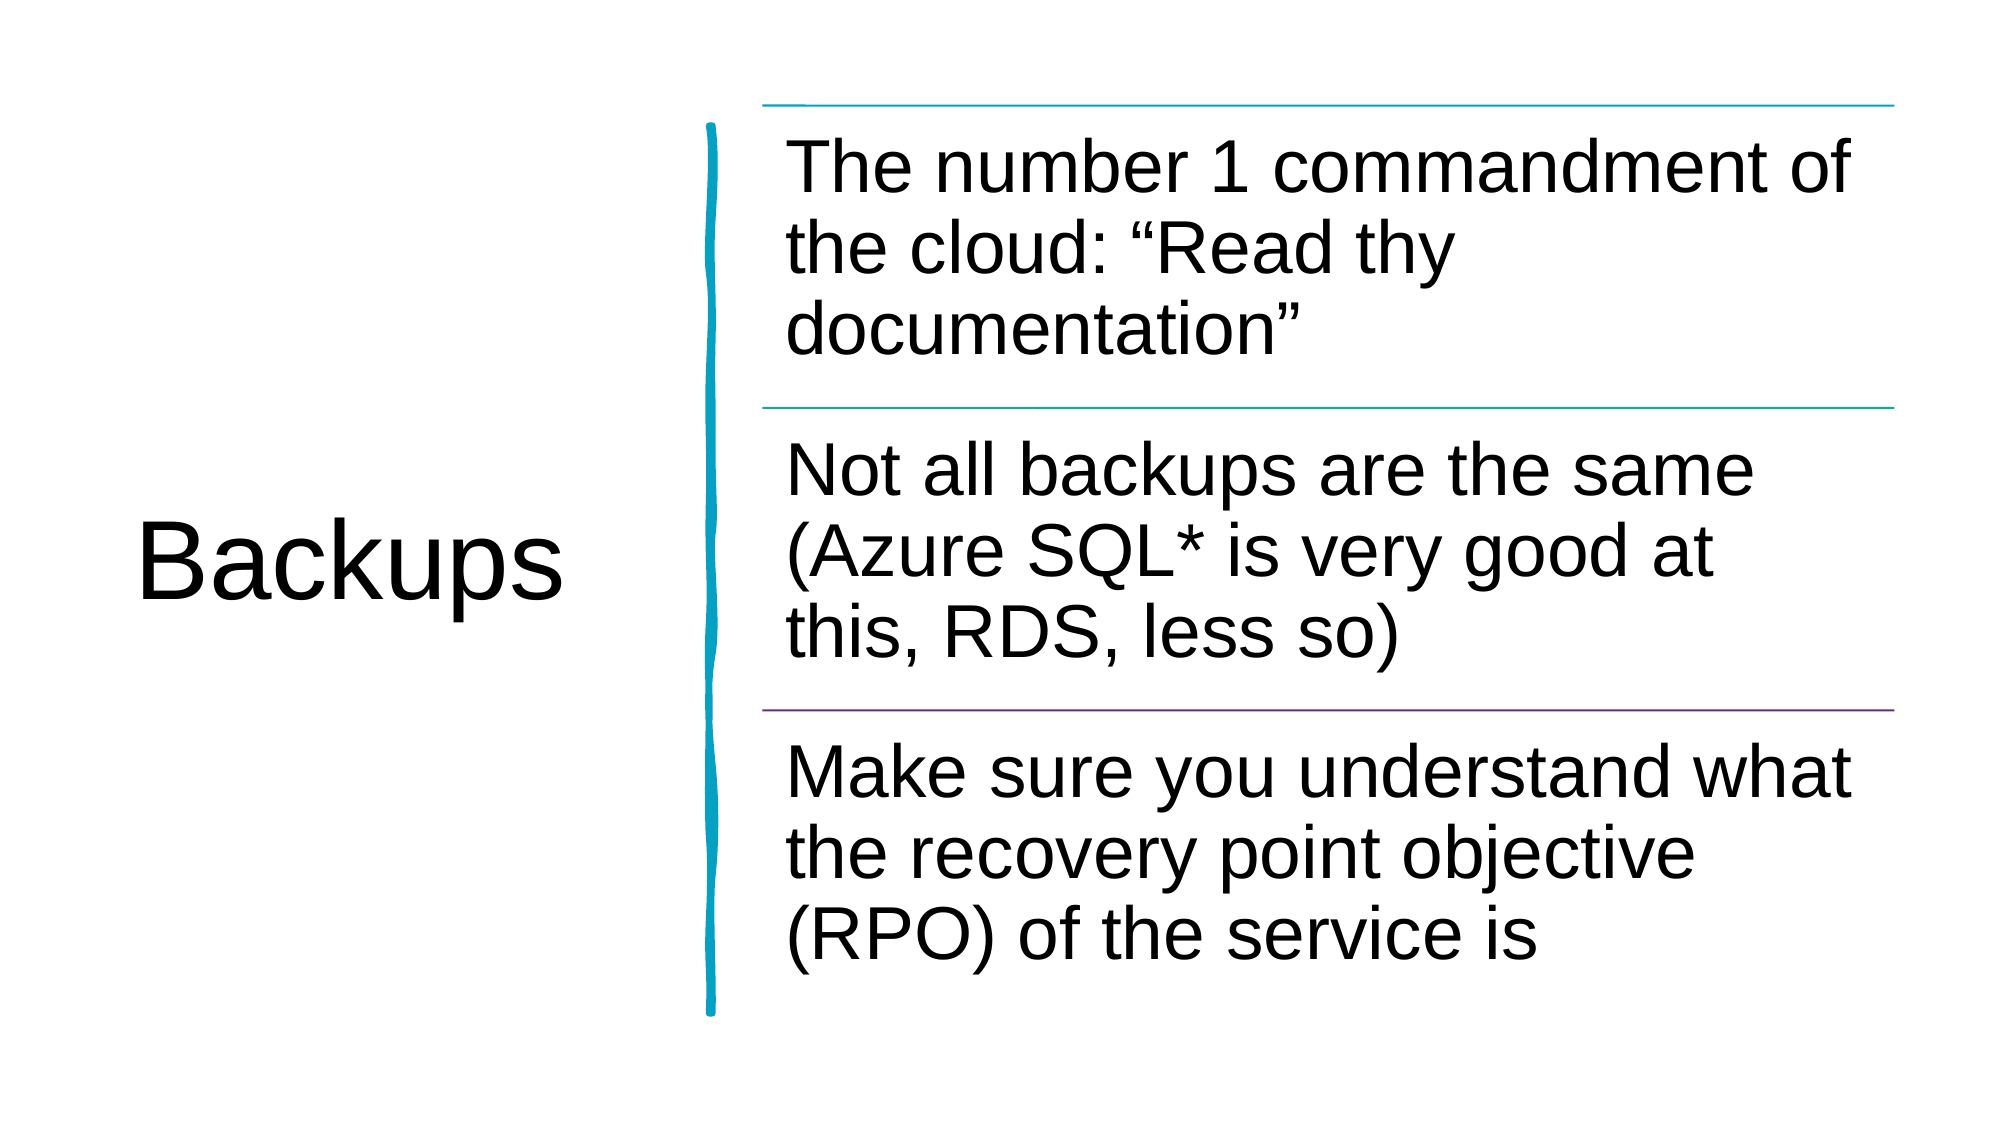

The number 1 commandment of the cloud: “Read thy documentation”
Not all backups are the same (Azure SQL* is very good at this, RDS, less so)
Make sure you understand what the recovery point objective (RPO) of the service is
# Backups